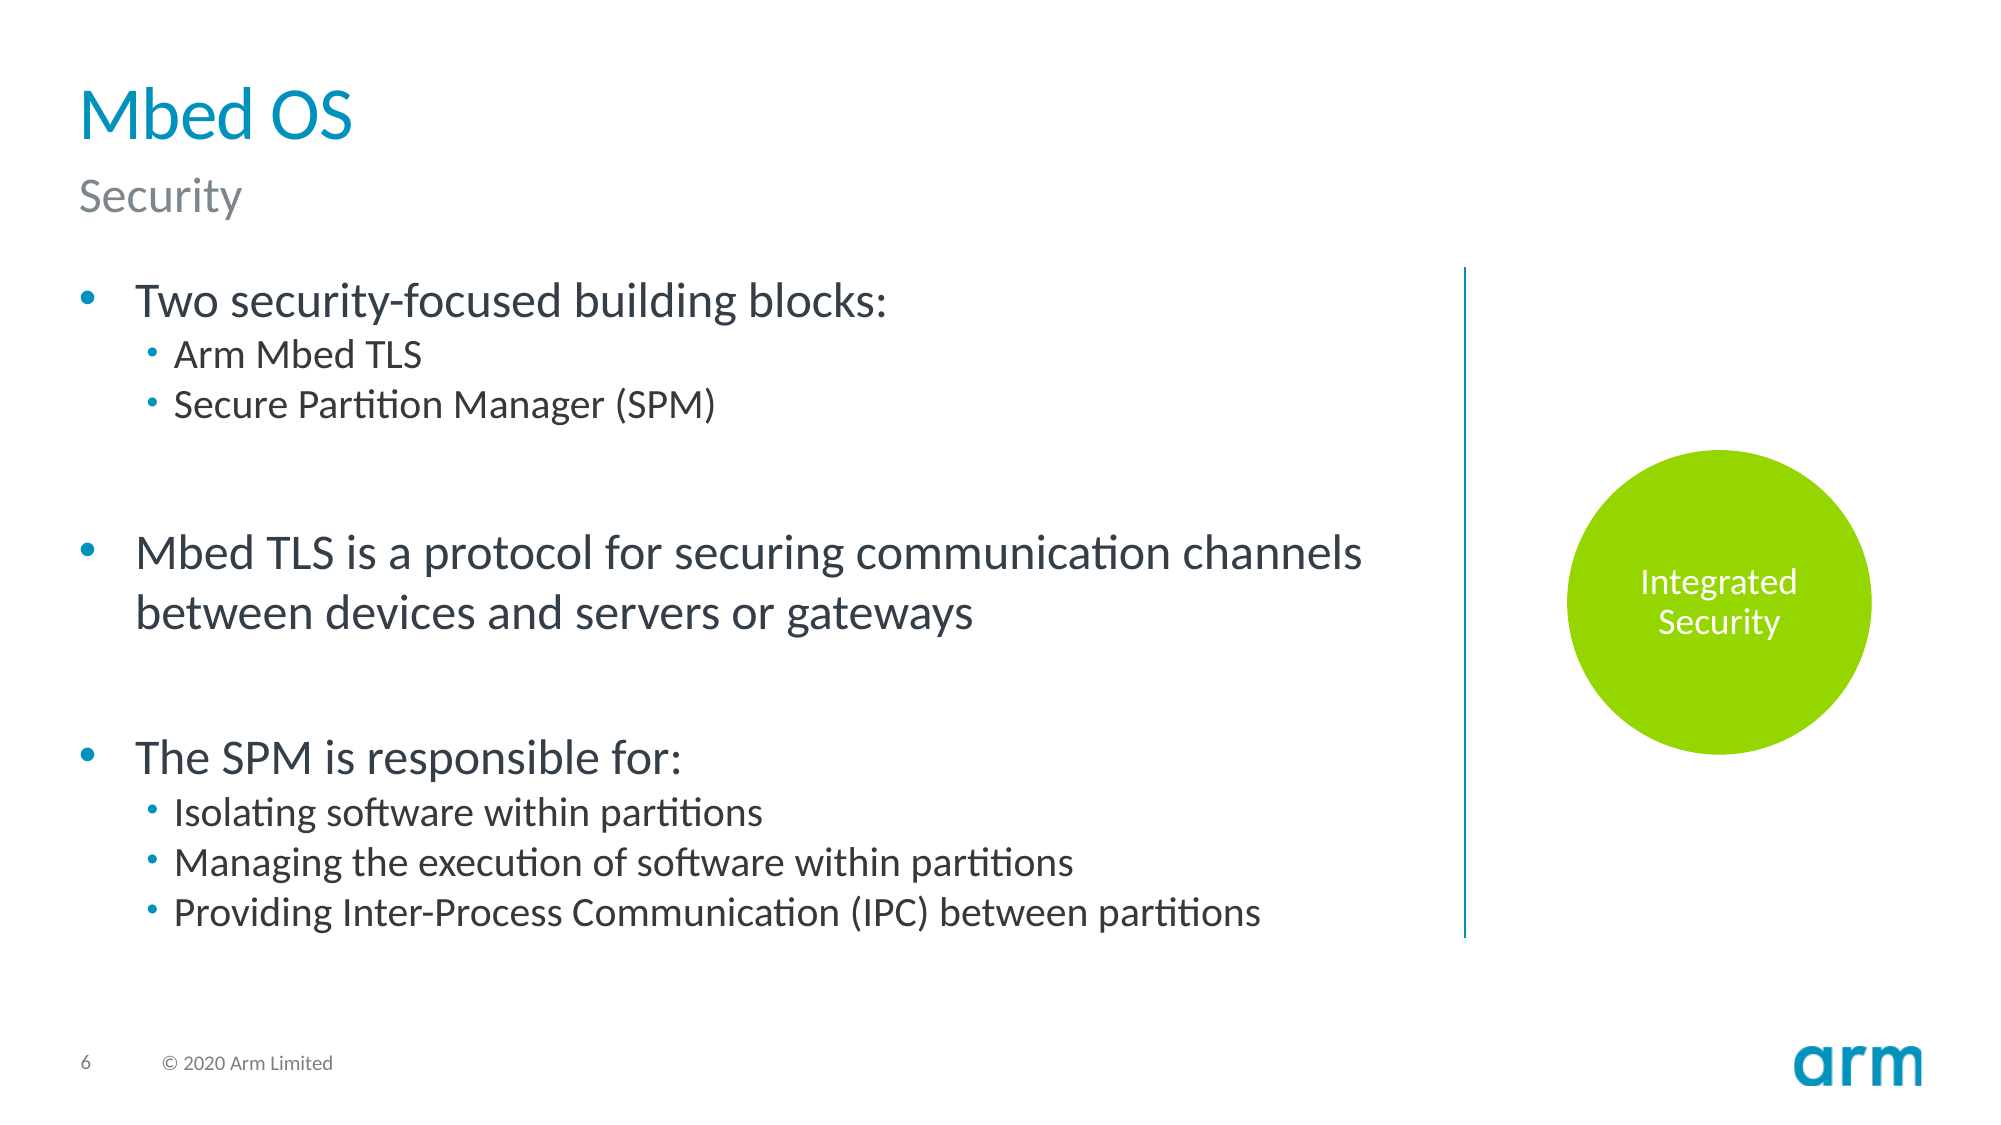

# Mbed OS
Security
Two security-focused building blocks:
Arm Mbed TLS
Secure Partition Manager (SPM)

Mbed TLS is a protocol for securing communication channels between devices and servers or gateways

The SPM is responsible for:
Isolating software within partitions
Managing the execution of software within partitions
Providing Inter-Process Communication (IPC) between partitions

Integrated Security